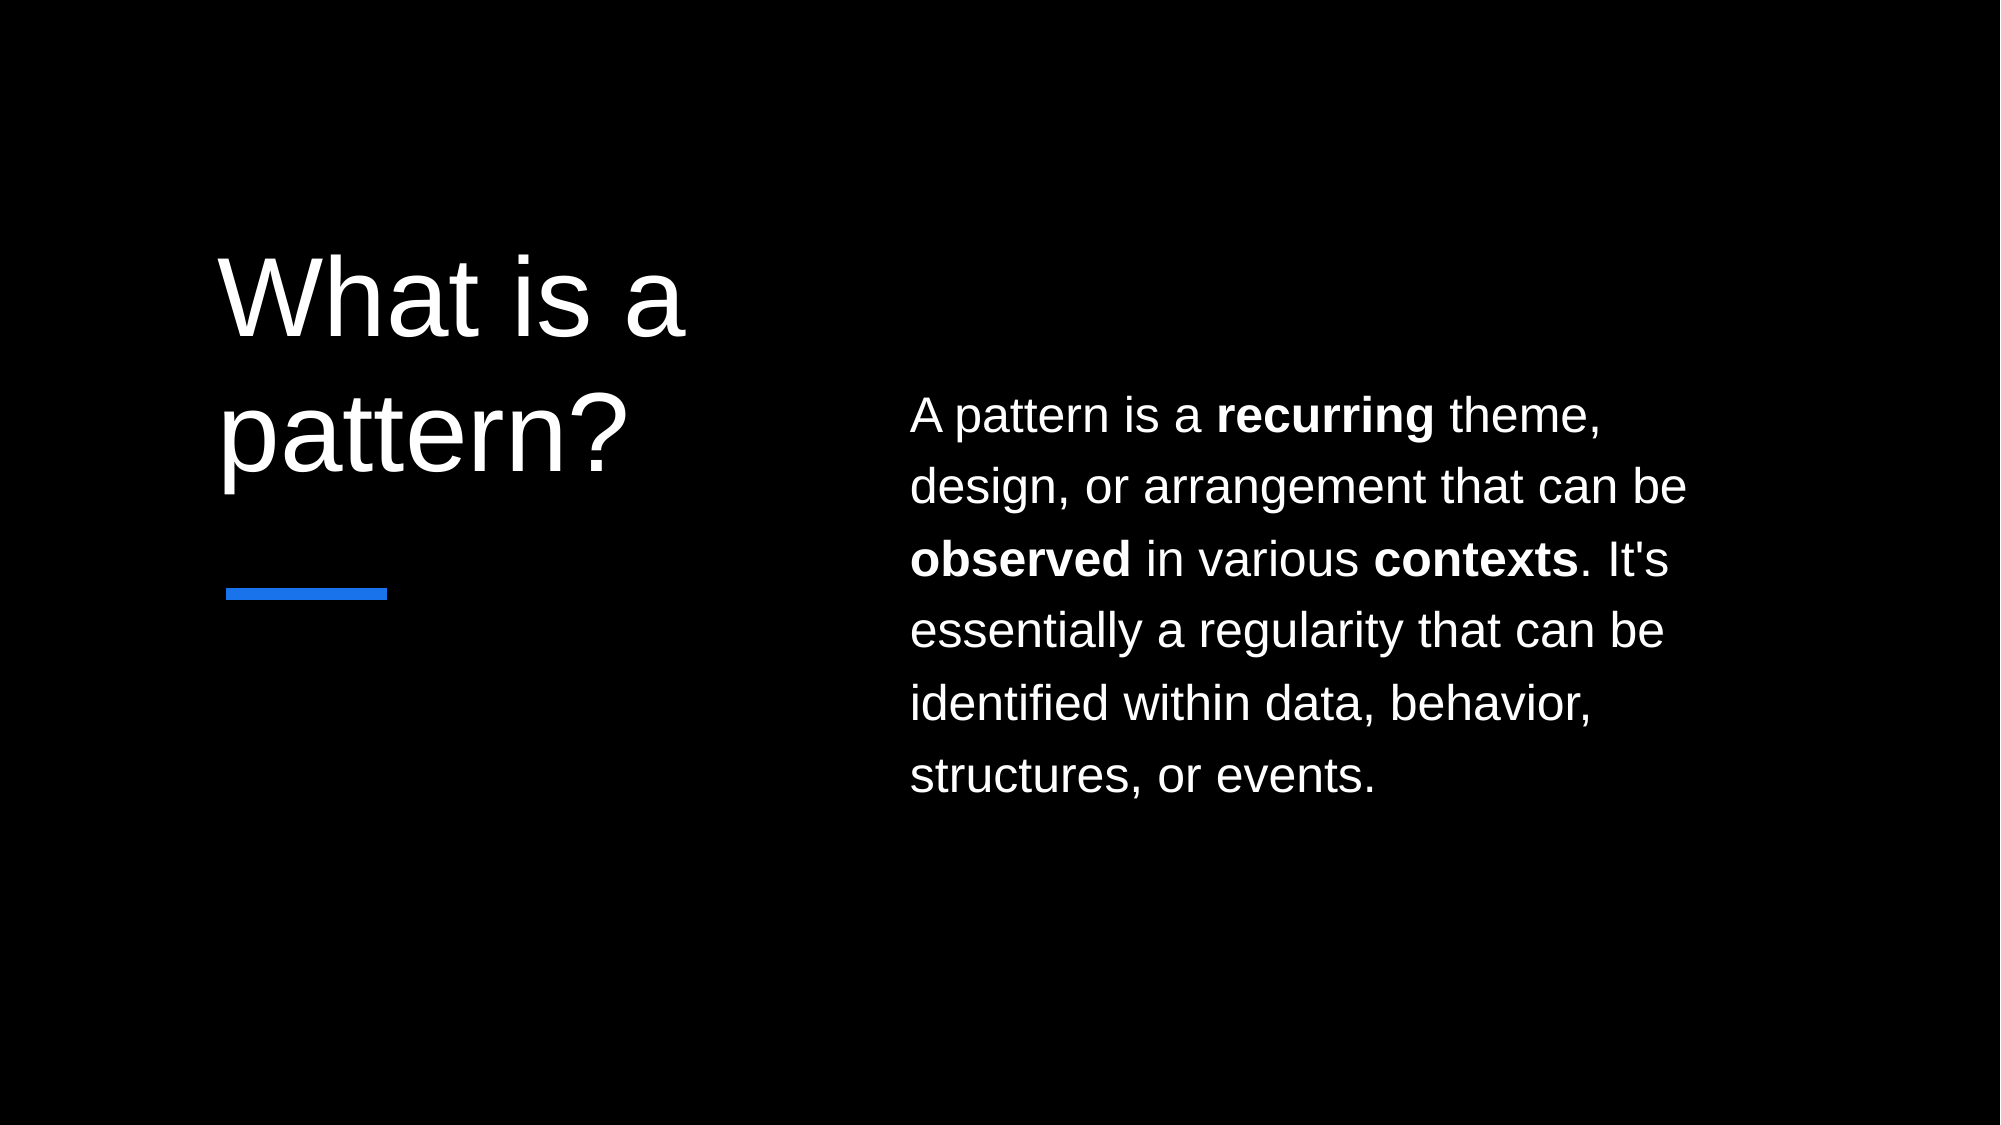

# What is a pattern?
A pattern is a recurring theme, design, or arrangement that can be observed in various contexts. It's essentially a regularity that can be identified within data, behavior, structures, or events.